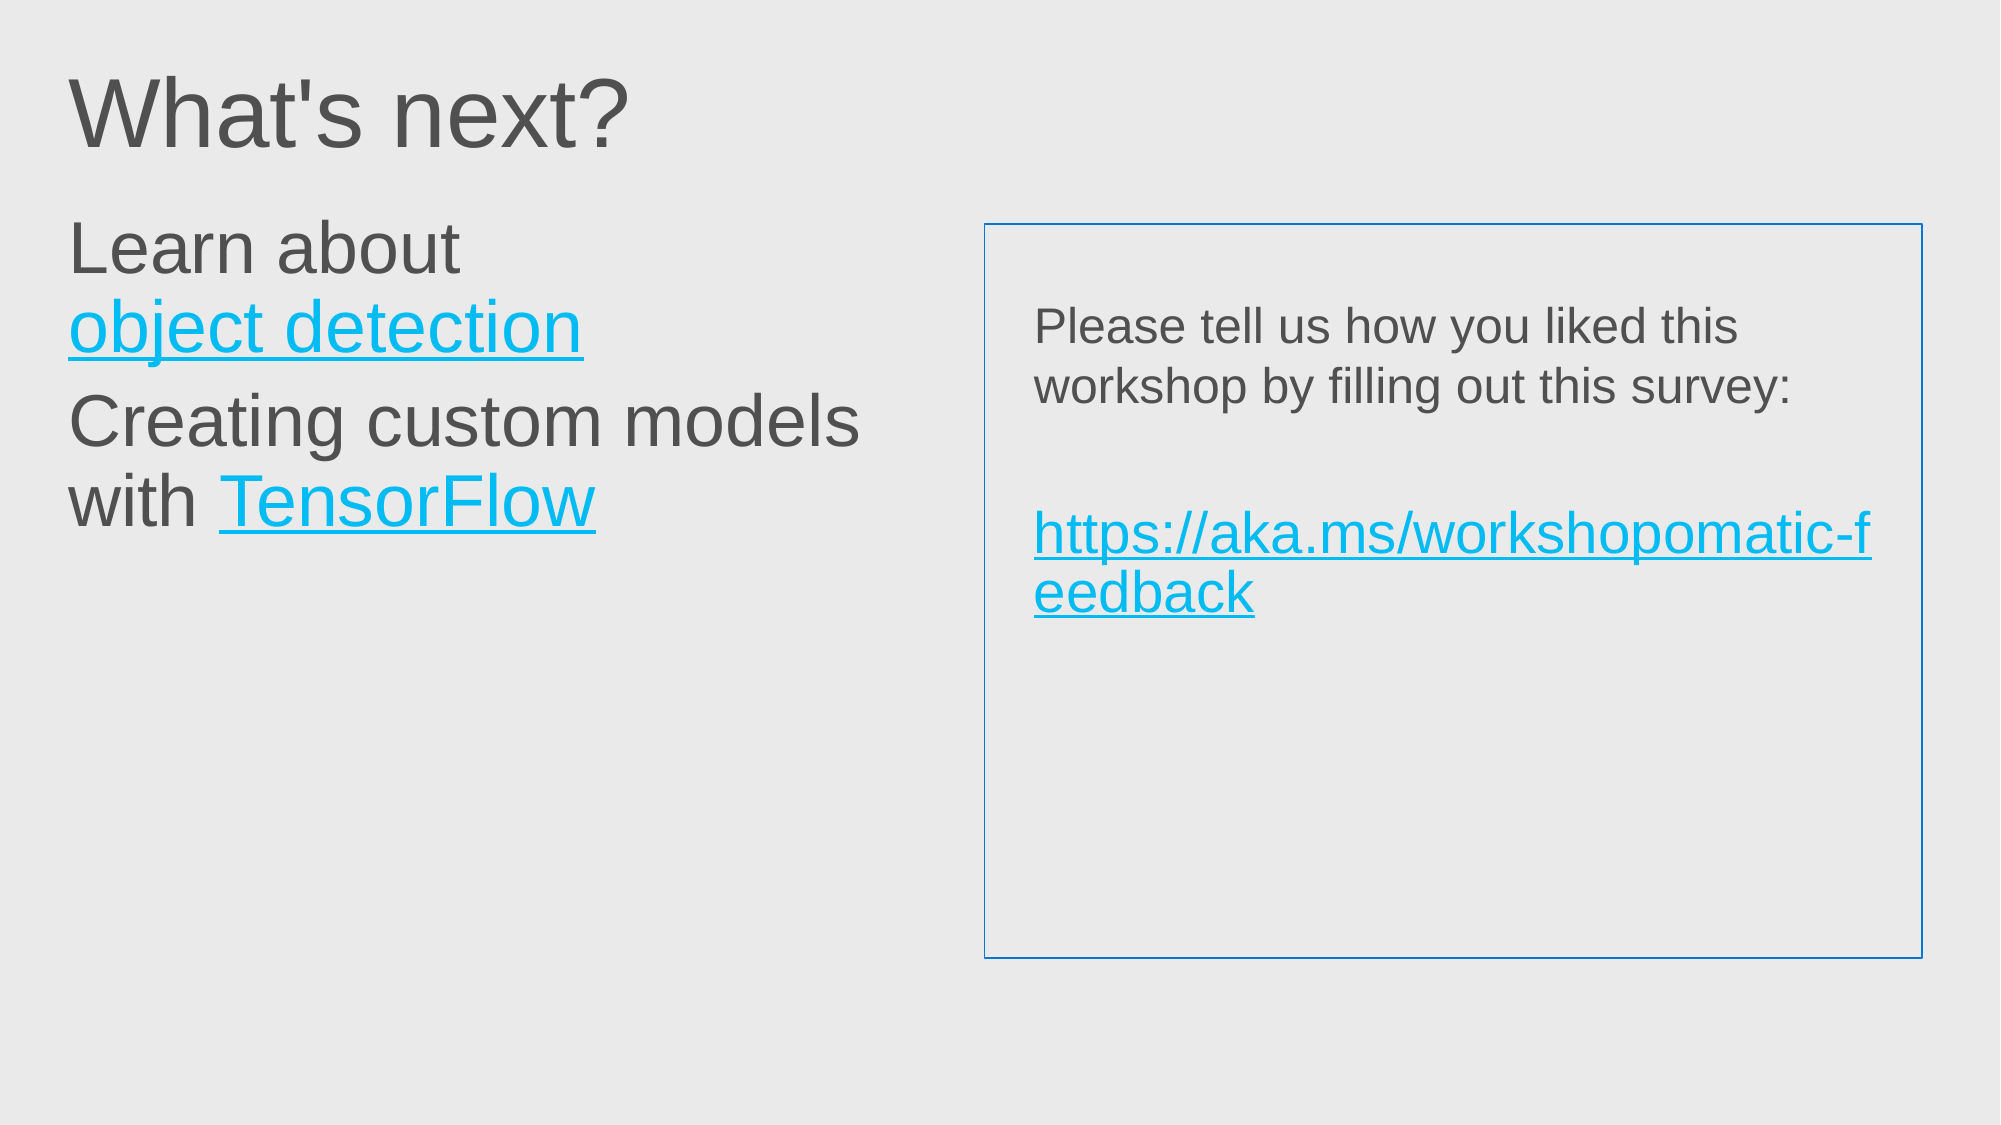

# What's next?

Learn about object detection
Creating custom models with TensorFlow

Please tell us how you liked this workshop by filling out this survey:
https://aka.ms/workshopomatic-feedback